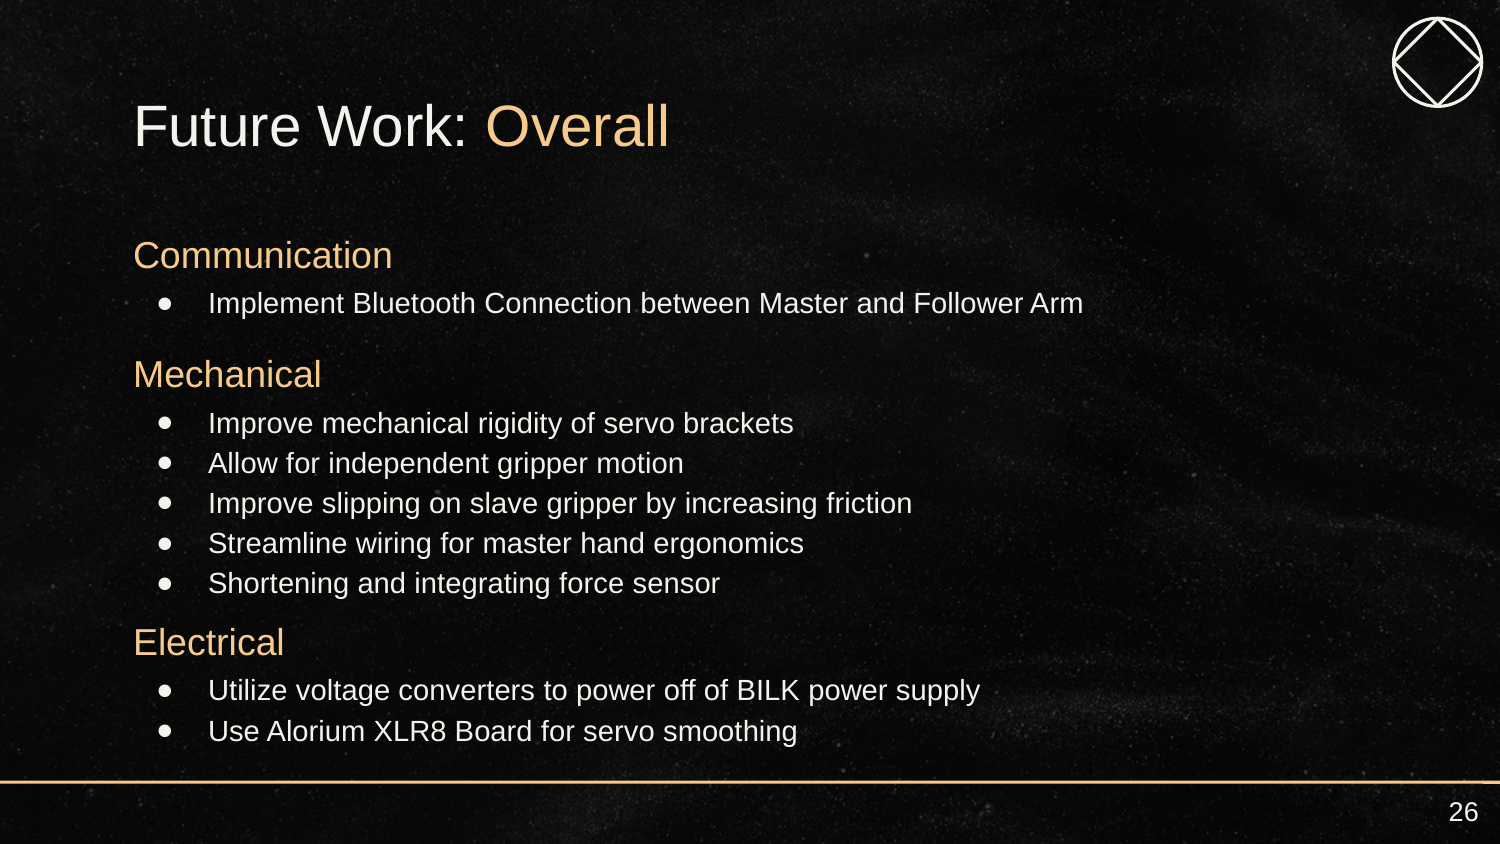

# Future Work: Overall

Communication
Implement Bluetooth Connection between Master and Follower Arm

Mechanical
Improve mechanical rigidity of servo brackets
Allow for independent gripper motion
Improve slipping on slave gripper by increasing friction
Streamline wiring for master hand ergonomics
Shortening and integrating force sensor

Electrical
Utilize voltage converters to power off of BILK power supply
Use Alorium XLR8 Board for servo smoothing

26